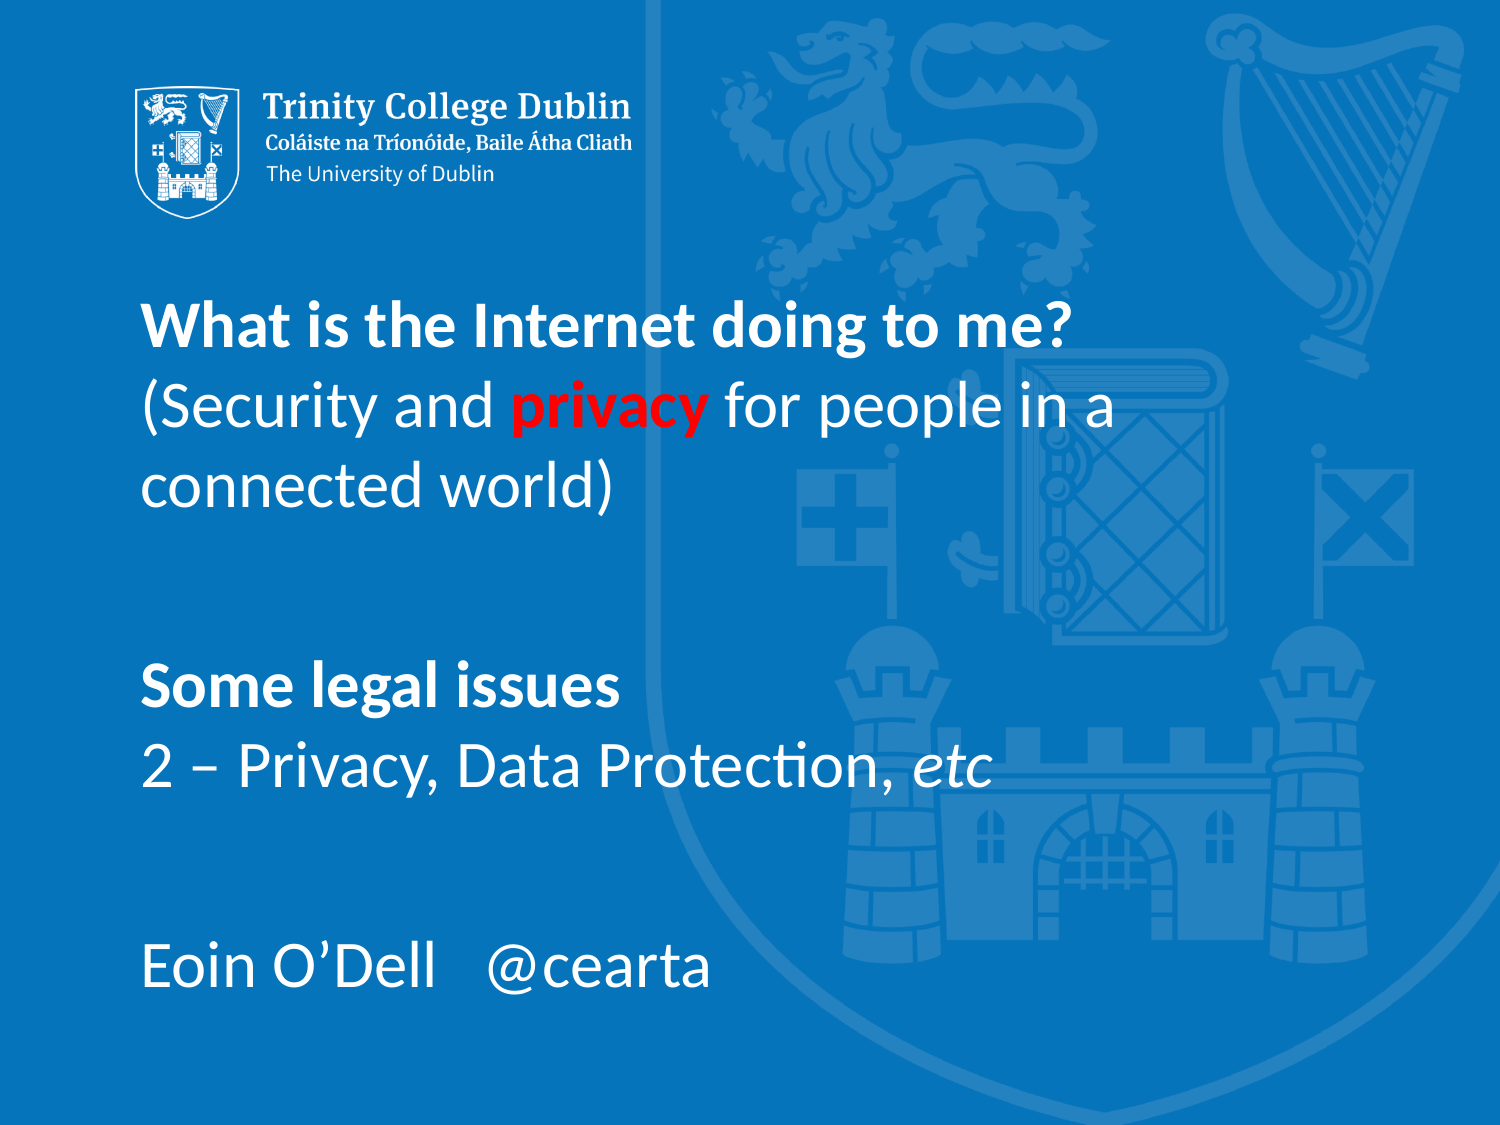

What is the Internet doing to me?
(Security and privacy for people in a connected world)

Some legal issues
2 – Privacy, Data Protection, etc

Eoin O’Dell   @cearta